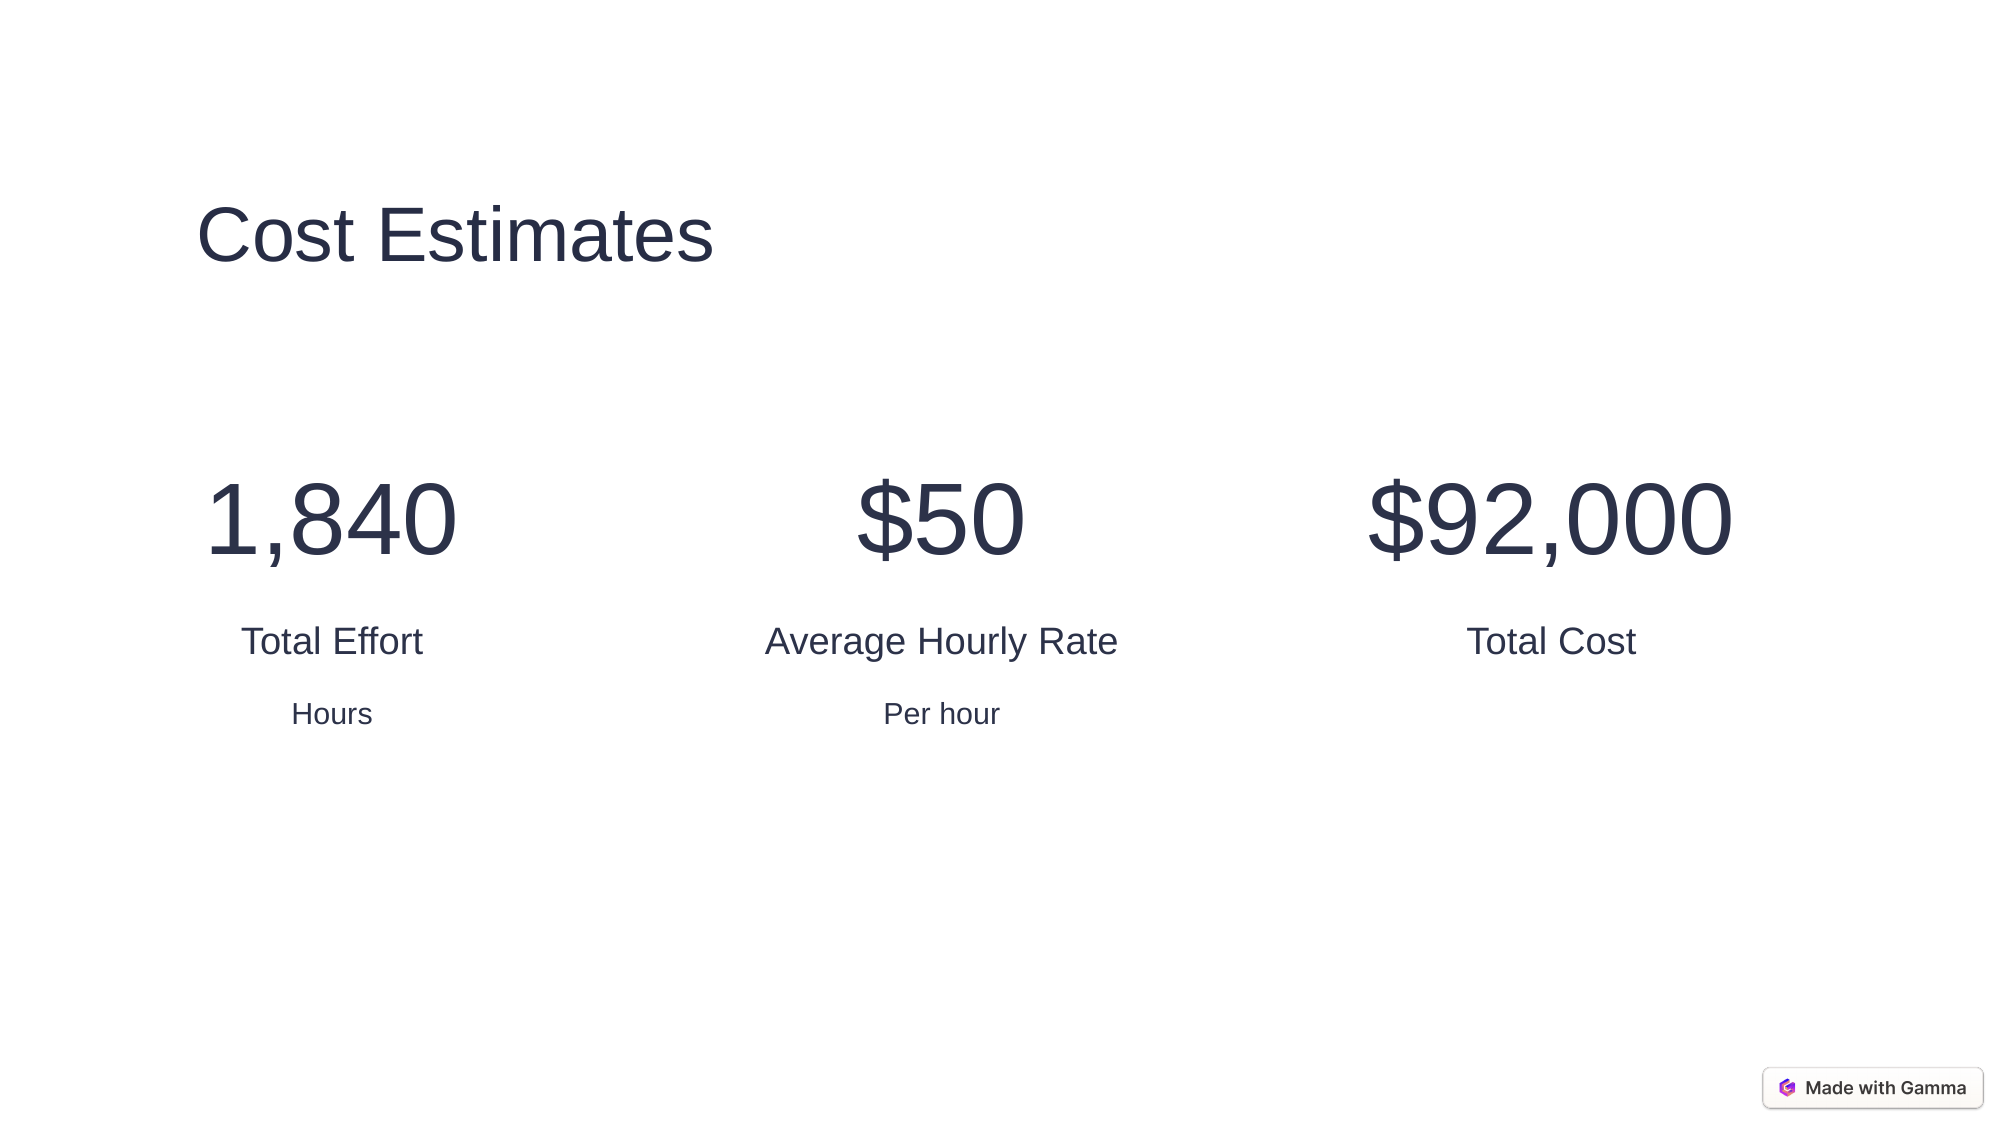

Cost Estimates
1,840
$50
$92,000
Total Effort
Average Hourly Rate
Total Cost
Hours
Per hour